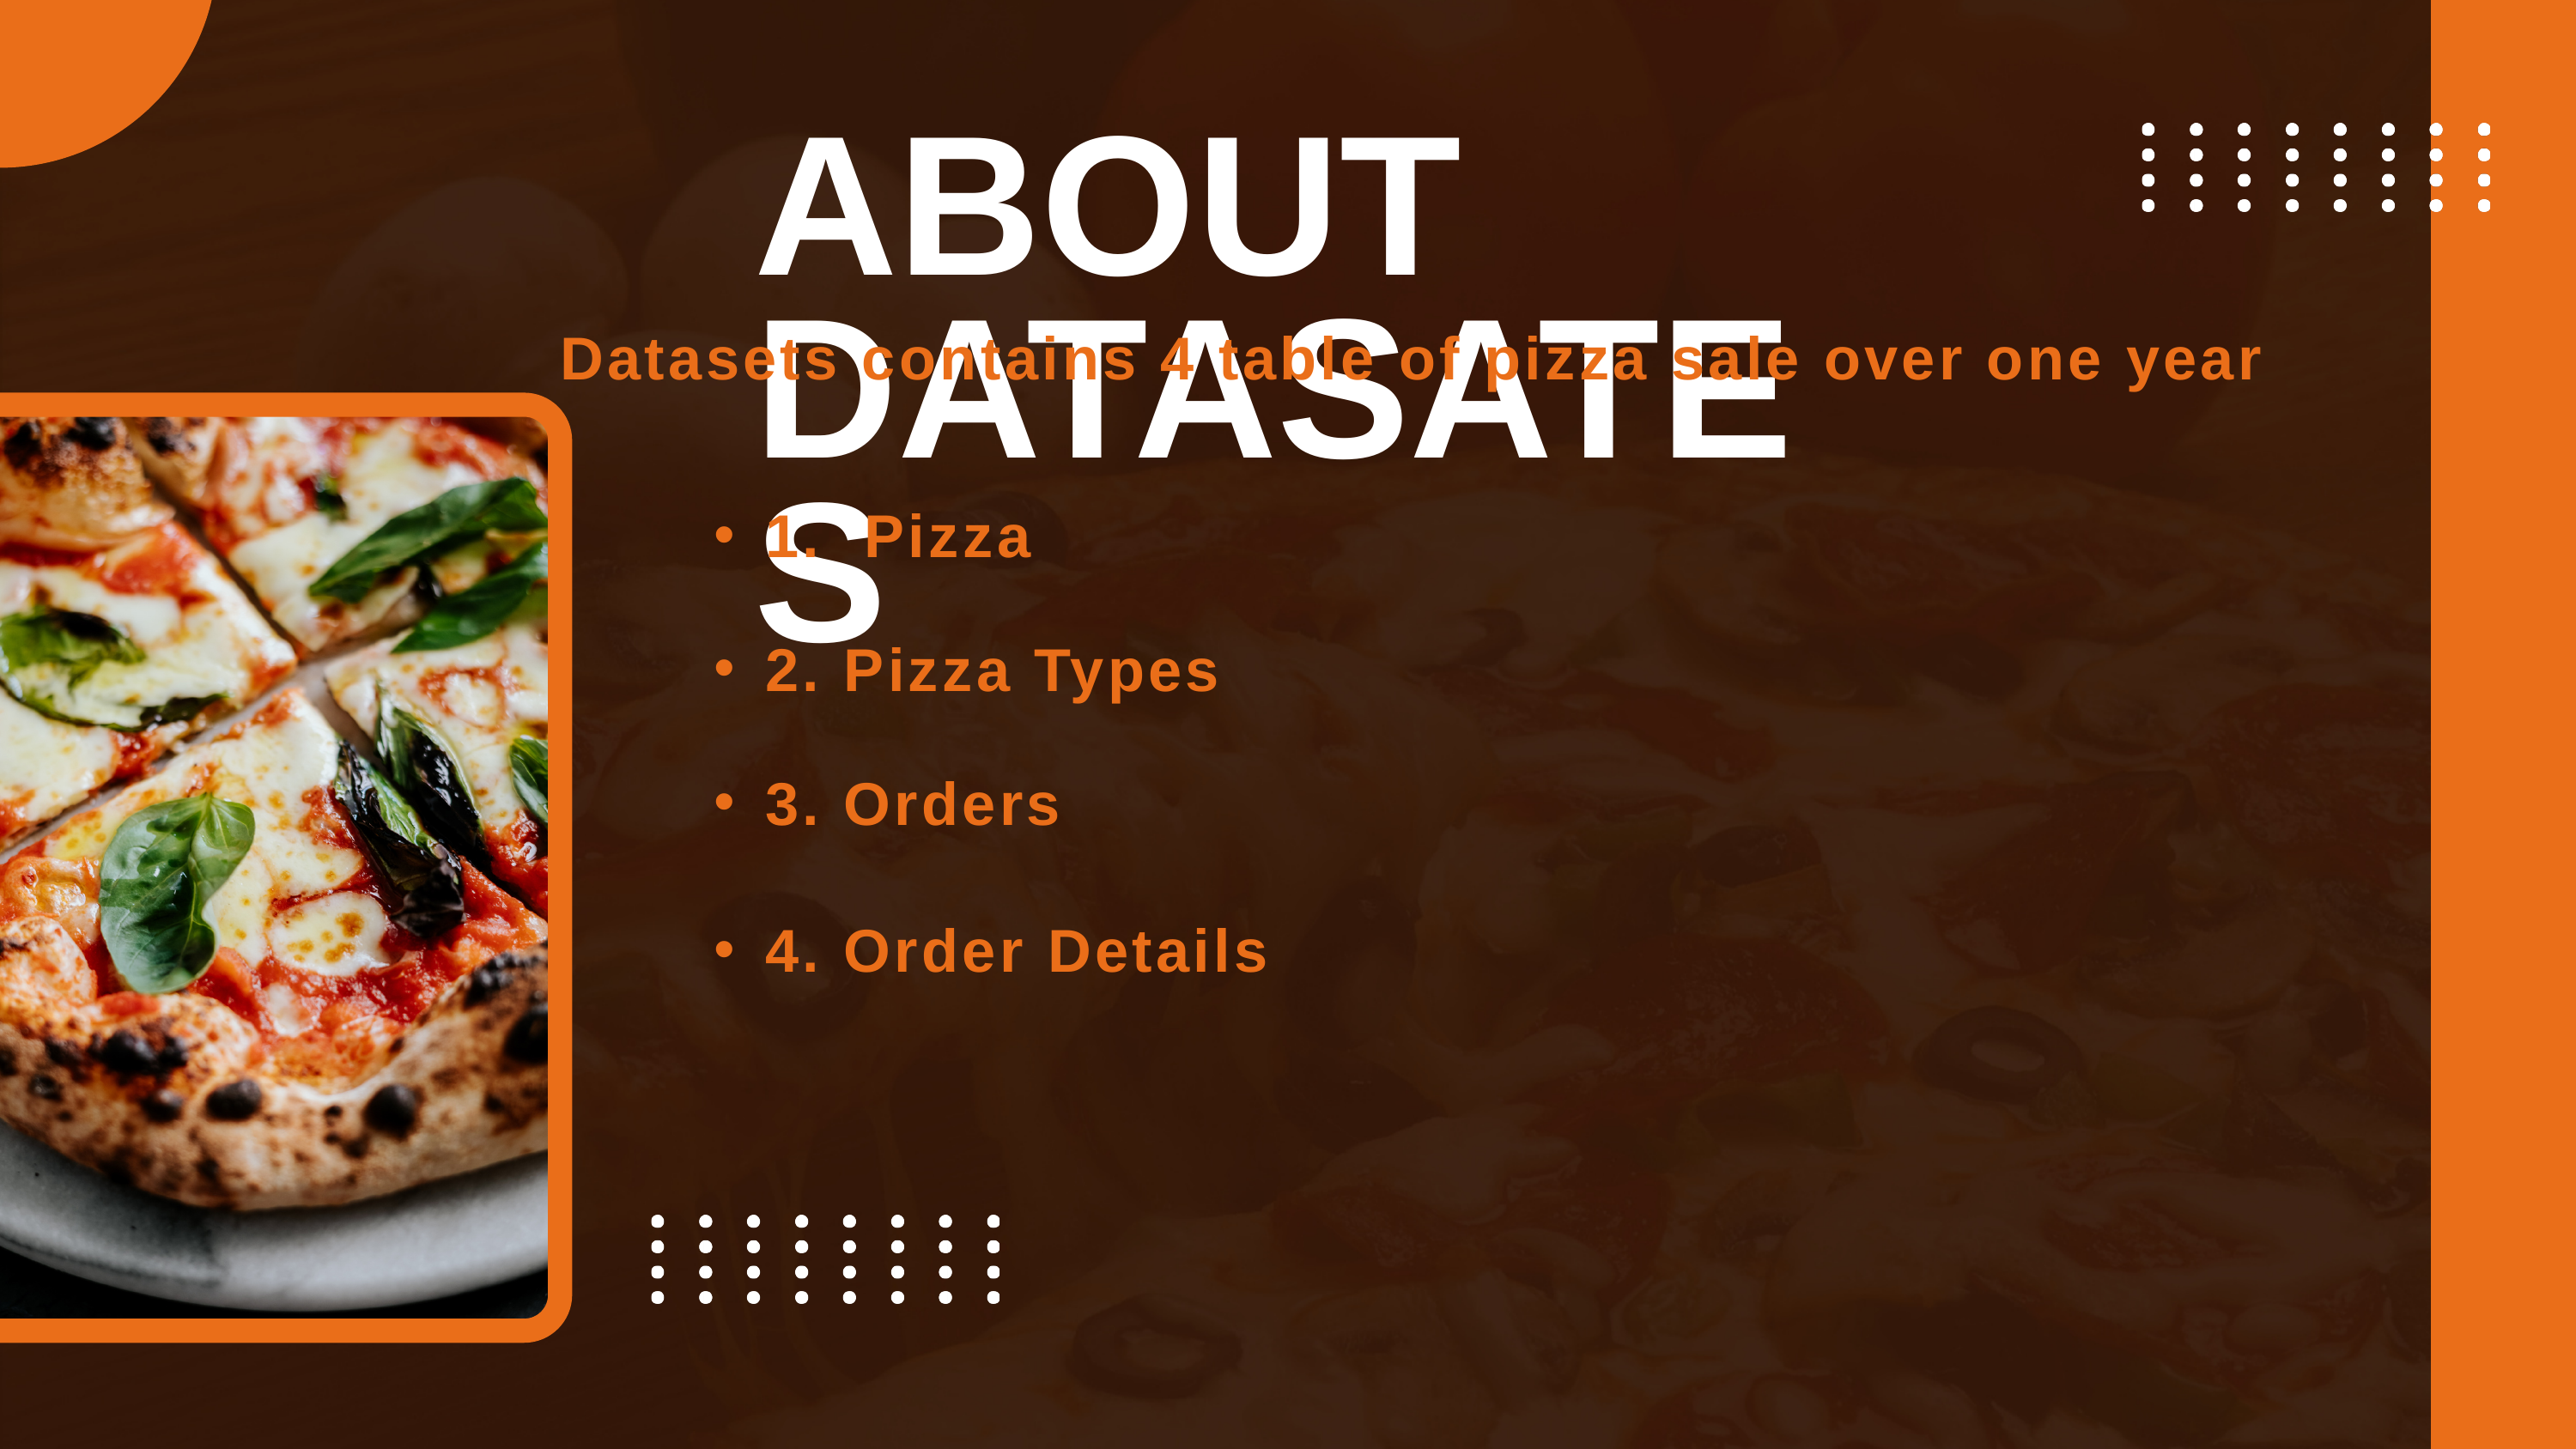

ABOUT DATASATES
Datasets contains 4 table of pizza sale over one year

1.  Pizza
2. Pizza Types
3. Orders
4. Order Details